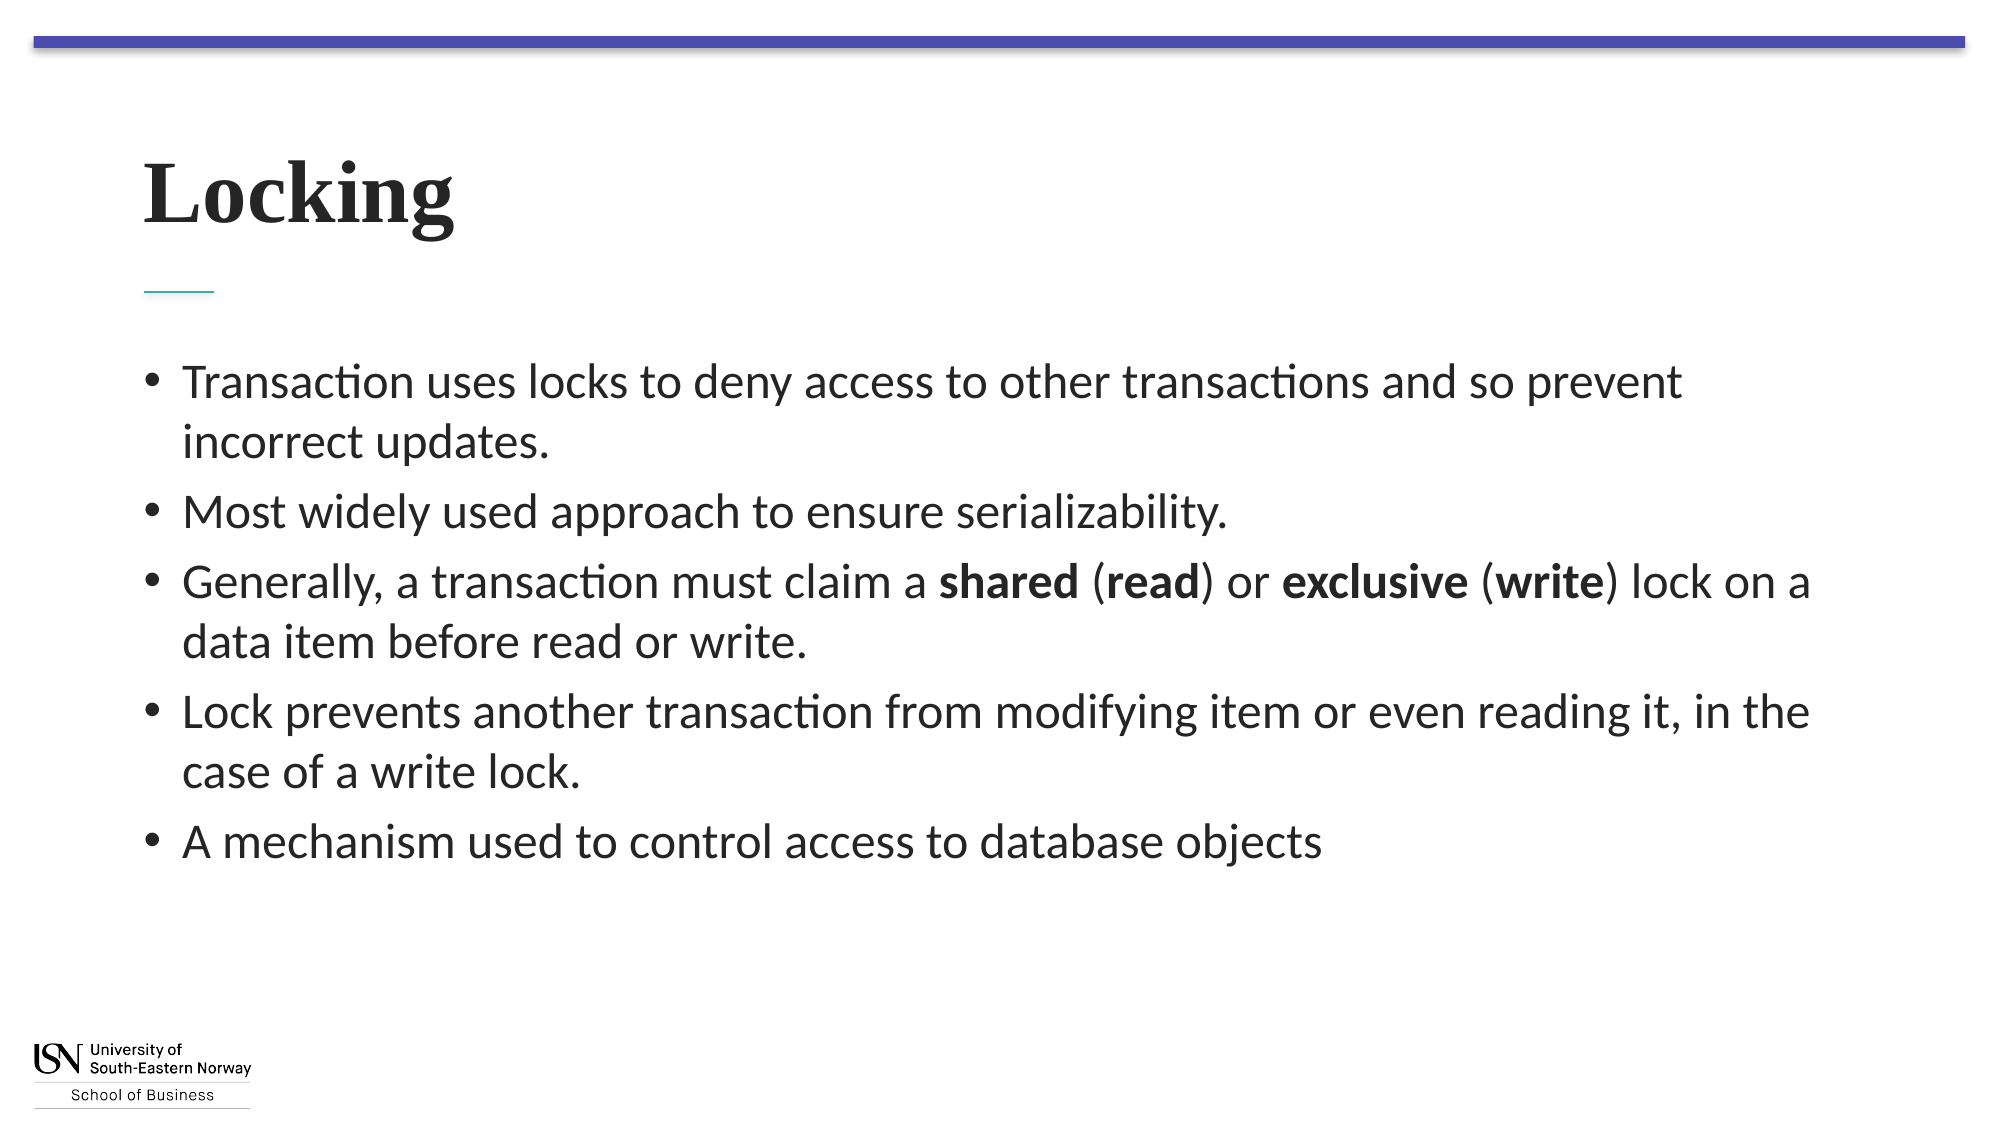

# Locking
Transaction uses locks to deny access to other transactions and so prevent incorrect updates.
Most widely used approach to ensure serializability.
Generally, a transaction must claim a shared (read) or exclusive (write) lock on a data item before read or write.
Lock prevents another transaction from modifying item or even reading it, in the case of a write lock.
A mechanism used to control access to database objects